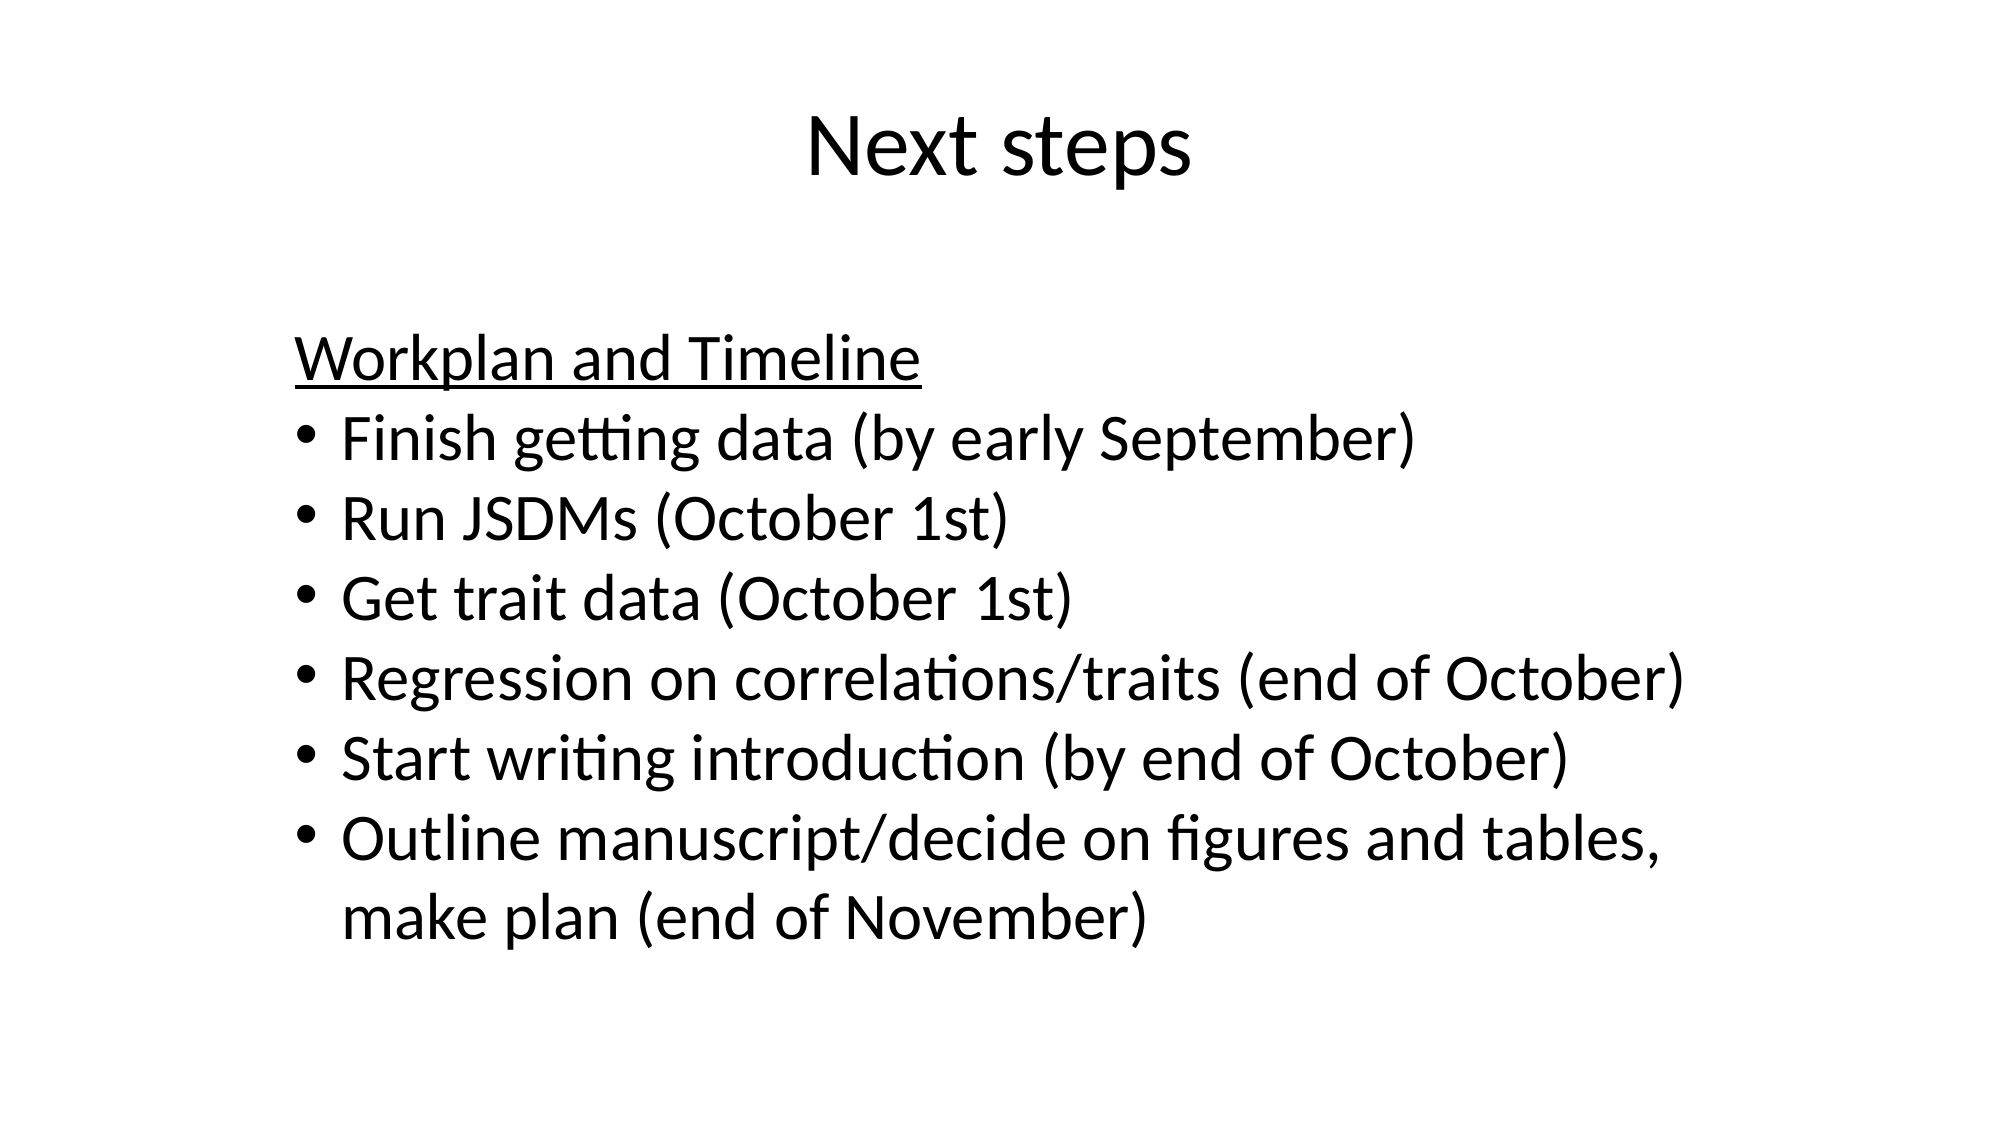

# Next steps
Workplan and Timeline
Finish getting data (by early September)
Run JSDMs (October 1st)
Get trait data (October 1st)
Regression on correlations/traits (end of October)
Start writing introduction (by end of October)
Outline manuscript/decide on figures and tables, make plan (end of November)